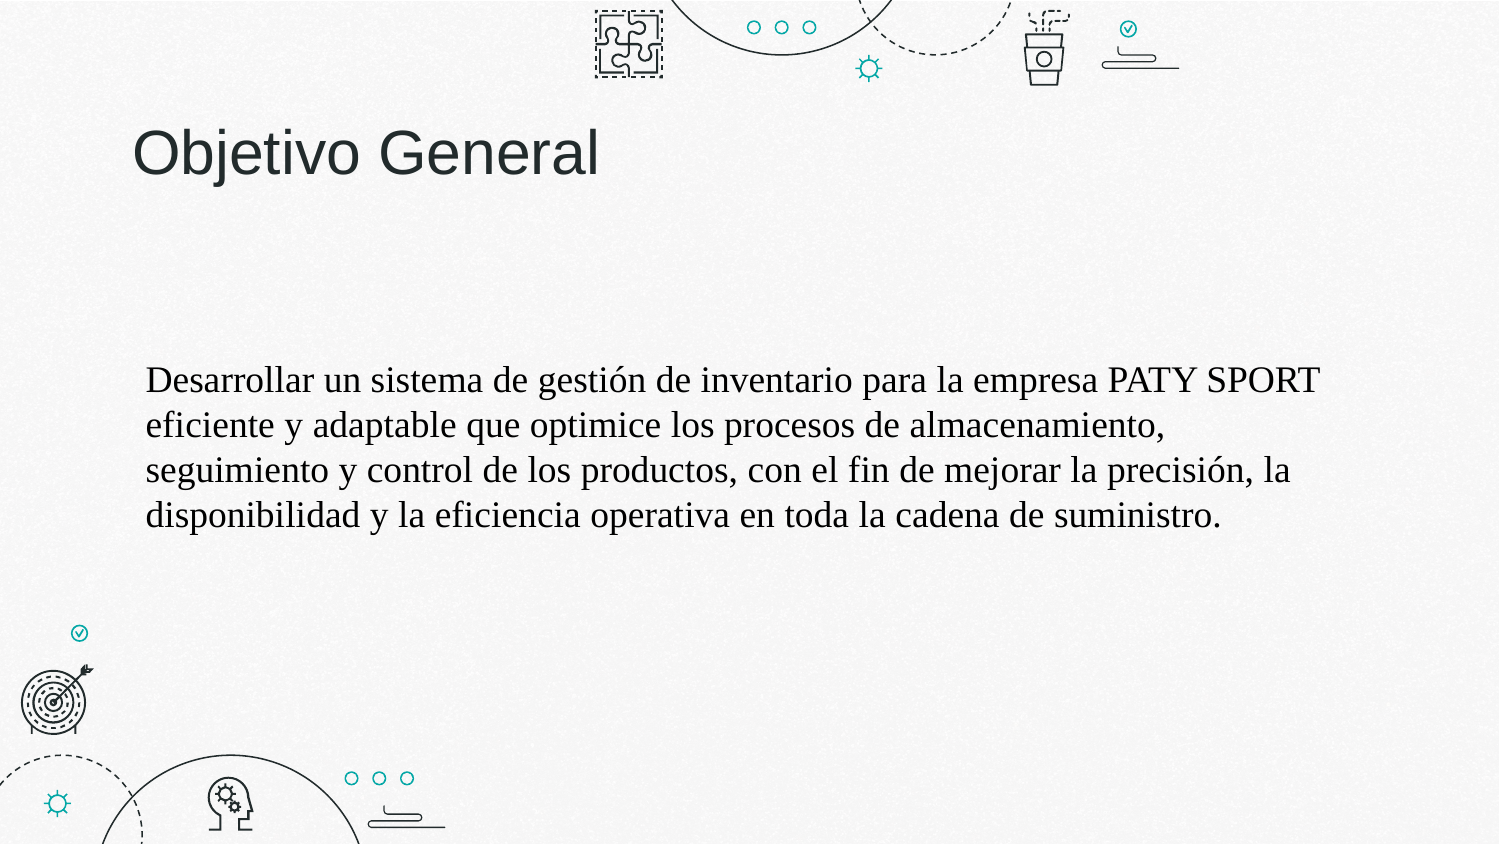

# Objetivo General
Desarrollar un sistema de gestión de inventario para la empresa PATY SPORT eficiente y adaptable que optimice los procesos de almacenamiento, seguimiento y control de los productos, con el fin de mejorar la precisión, la disponibilidad y la eficiencia operativa en toda la cadena de suministro.